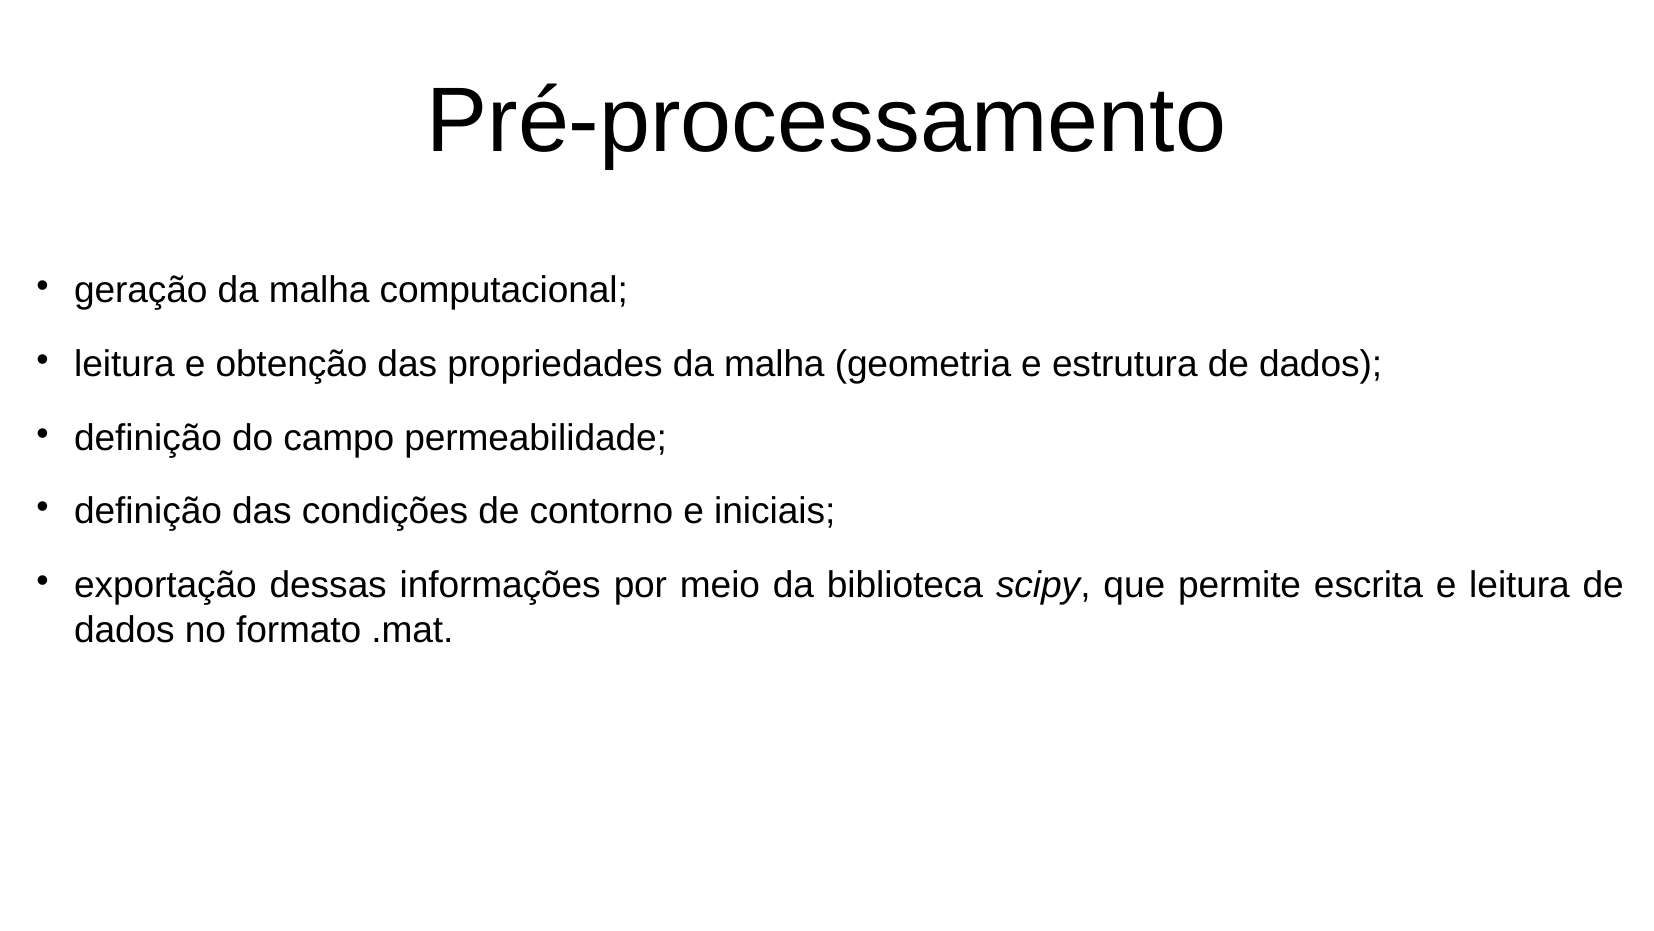

# Pré-processamento
geração da malha computacional;
leitura e obtenção das propriedades da malha (geometria e estrutura de dados);
definição do campo permeabilidade;
definição das condições de contorno e iniciais;
exportação dessas informações por meio da biblioteca scipy, que permite escrita e leitura de dados no formato .mat.